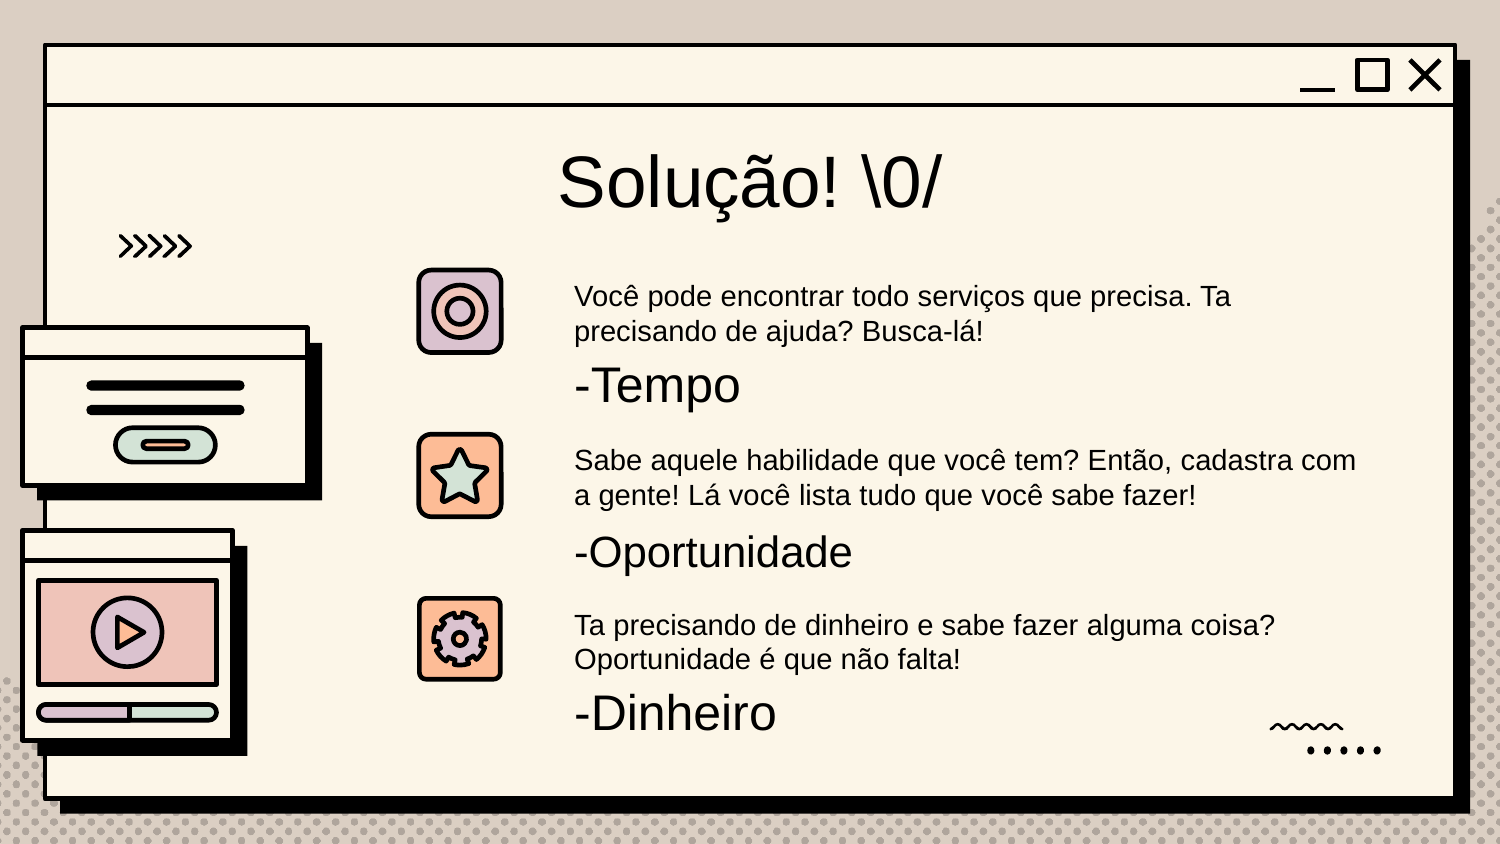

# Solução! \0/

Você pode encontrar todo serviços que precisa. Ta precisando de ajuda? Busca-lá!

-Tempo
Sabe aquele habilidade que você tem? Então, cadastra com a gente! Lá você lista tudo que você sabe fazer!

-Oportunidade

Ta precisando de dinheiro e sabe fazer alguma coisa?
Oportunidade é que não falta!

-Dinheiro